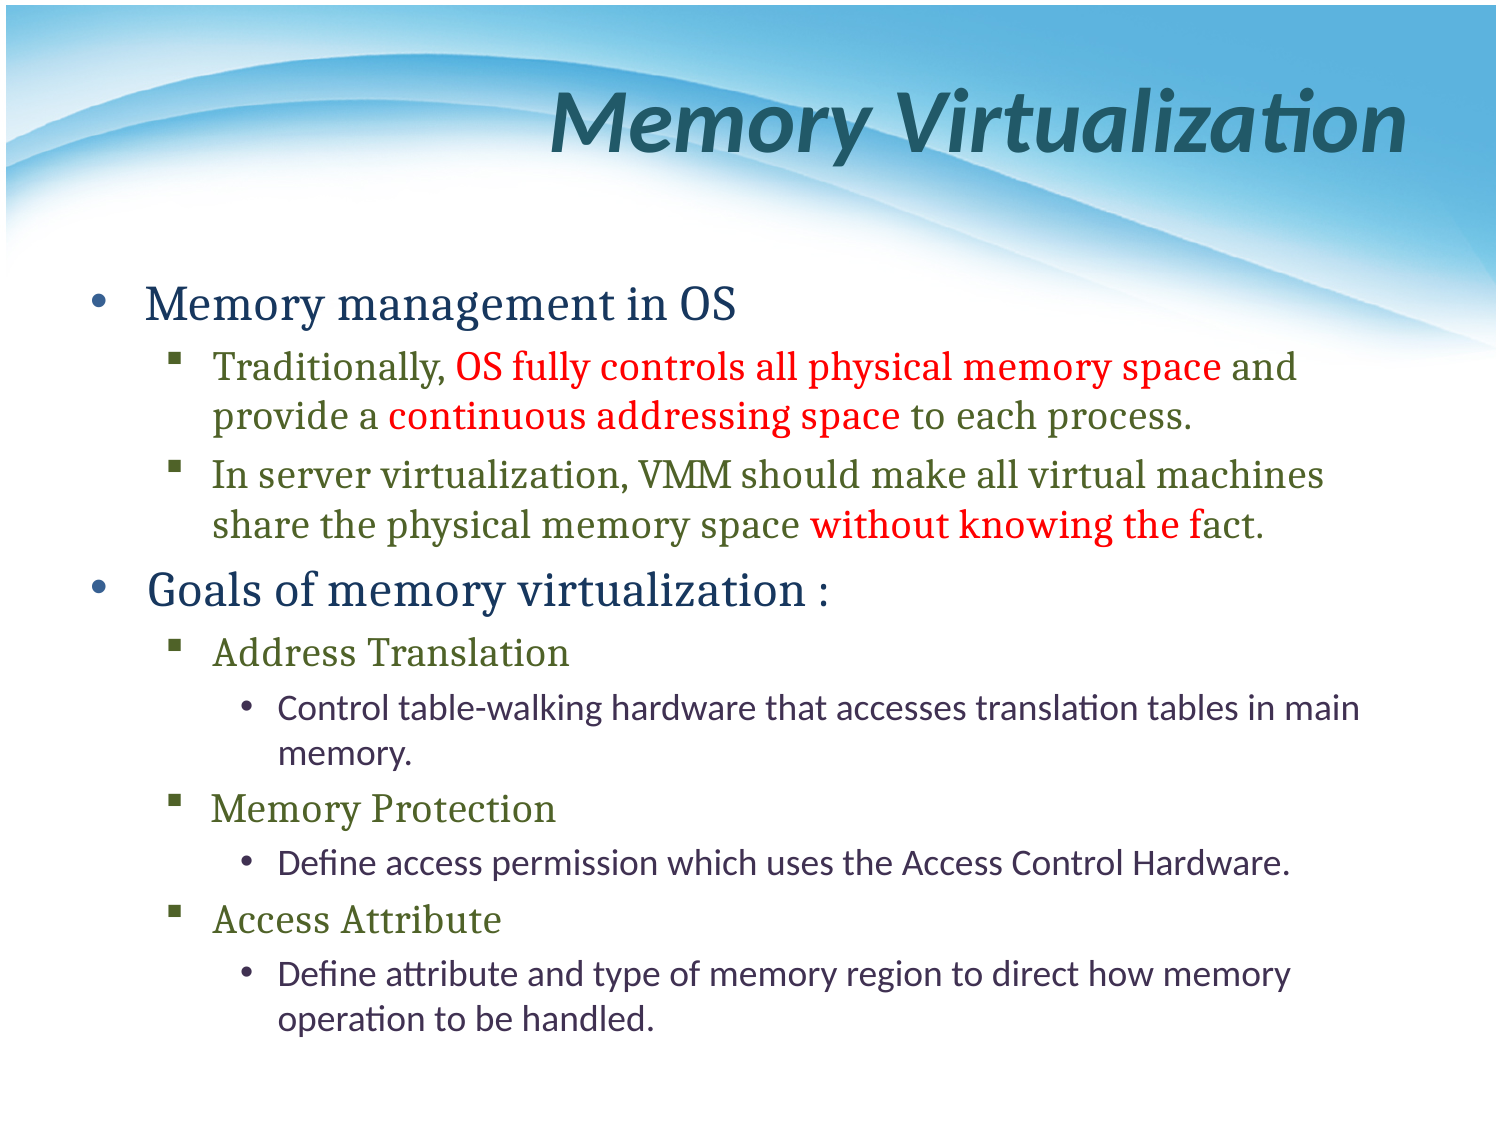

# Memory Virtualization
Memory management in OS
Traditionally, OS fully controls all physical memory space and provide a continuous addressing space to each process.
In server virtualization, VMM should make all virtual machines share the physical memory space without knowing the fact.
Goals of memory virtualization :
Address Translation
Control table-walking hardware that accesses translation tables in main memory.
Memory Protection
Define access permission which uses the Access Control Hardware.
Access Attribute
Define attribute and type of memory region to direct how memory operation to be handled.